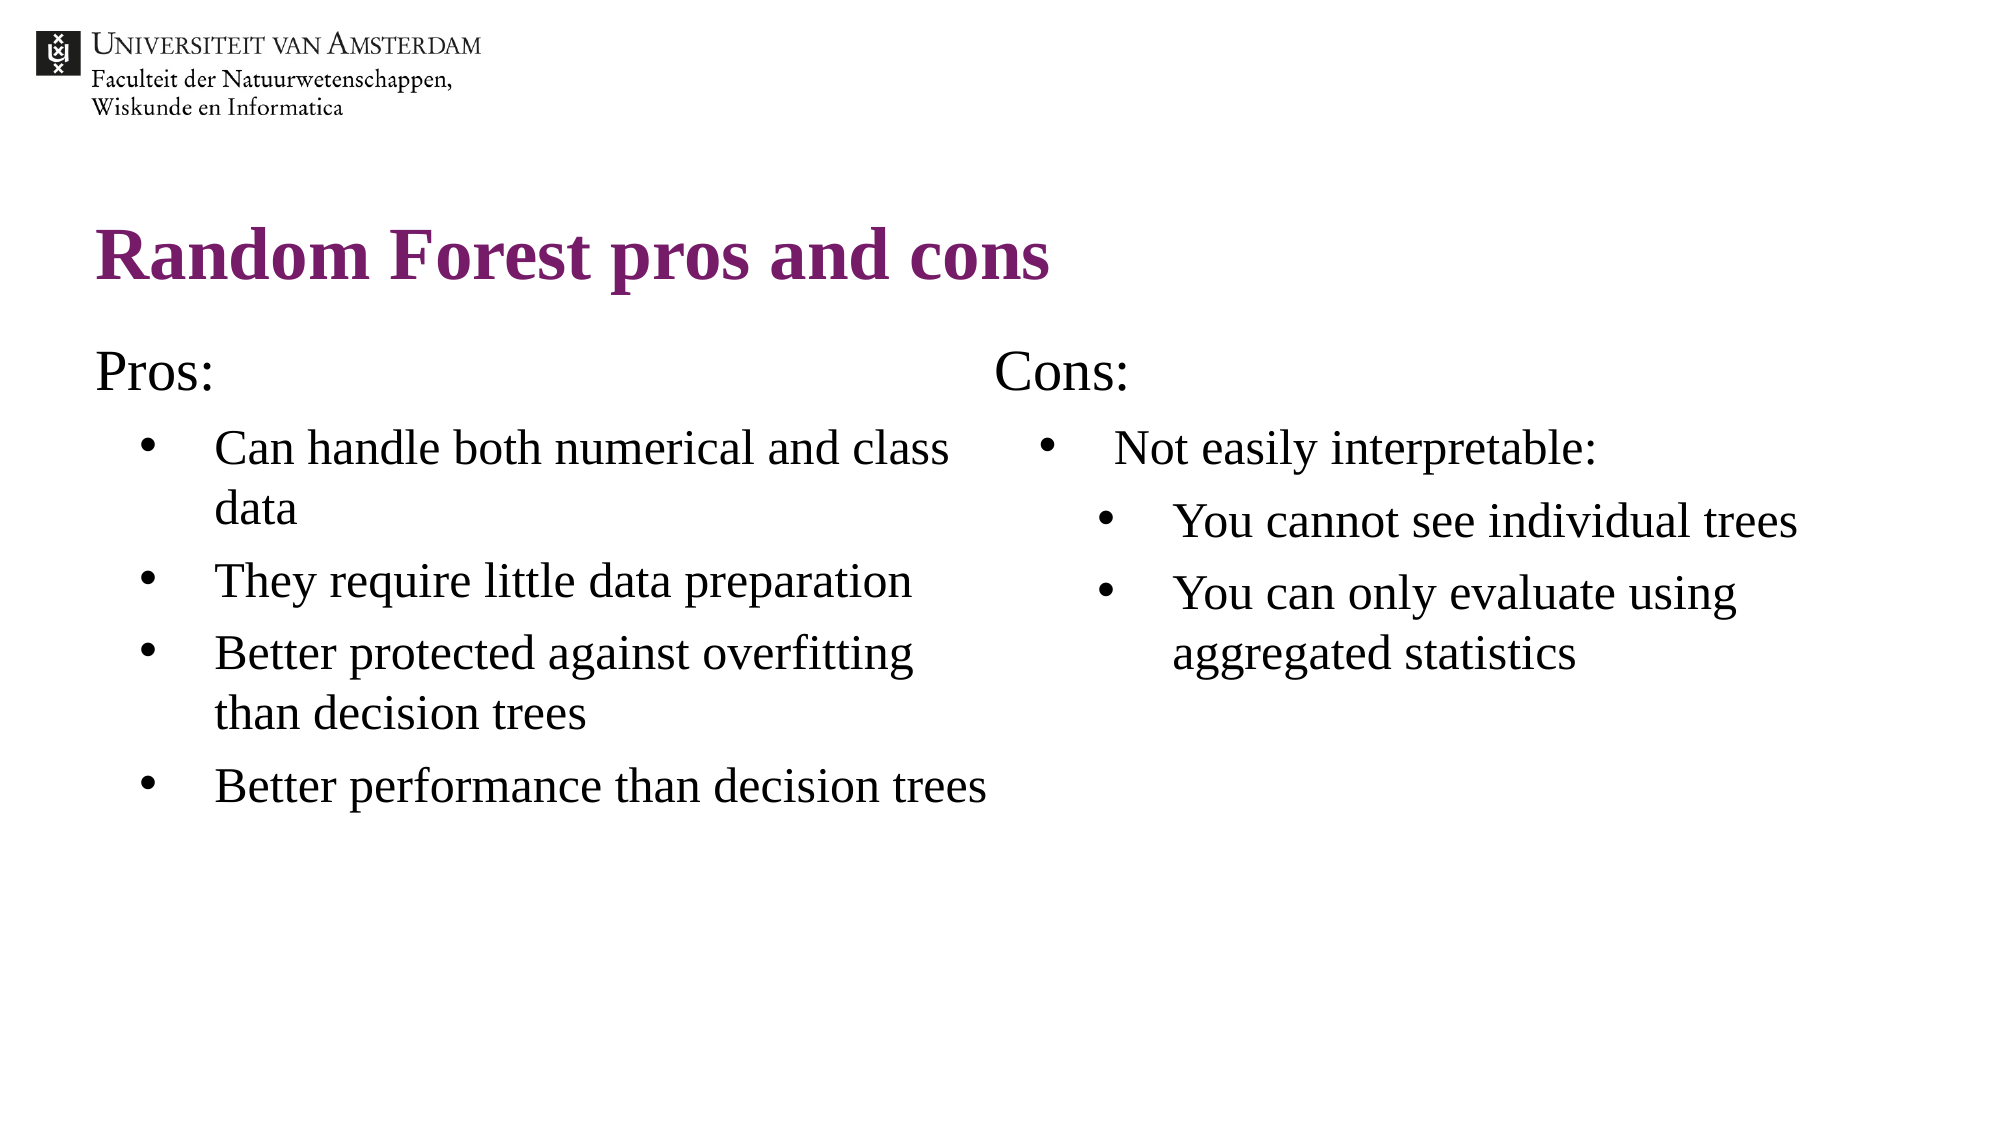

# Random Forest pros and cons
Pros:
Can handle both numerical and class data
They require little data preparation
Better protected against overfitting than decision trees
Better performance than decision trees

Cons:
Not easily interpretable:
You cannot see individual trees
You can only evaluate using aggregated statistics